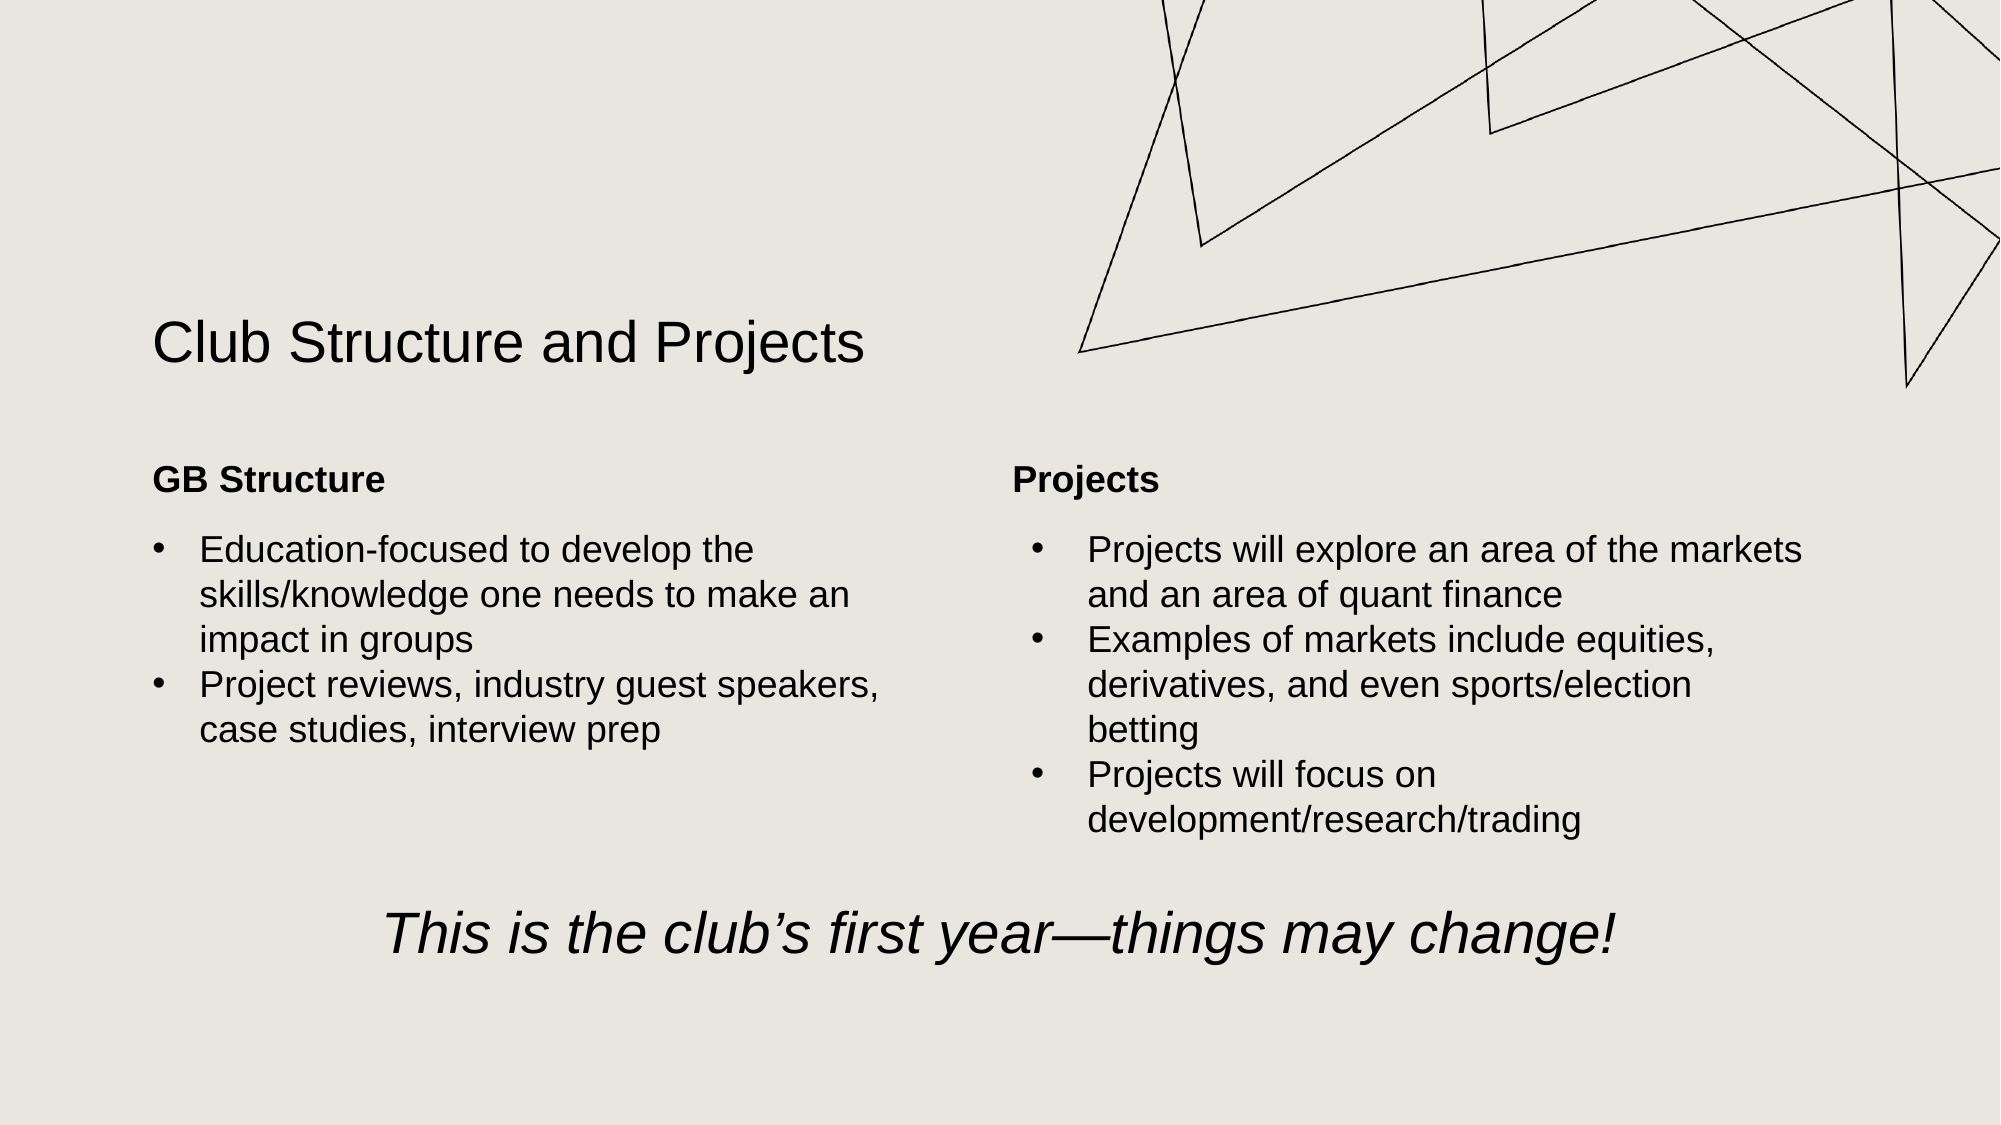

# Club Structure and Projects
GB Structure
Projects
Education-focused to develop the skills/knowledge one needs to make an impact in groups
Project reviews, industry guest speakers, case studies, interview prep

Projects will explore an area of the markets and an area of quant finance
Examples of markets include equities, derivatives, and even sports/election betting
Projects will focus on development/research/trading

This is the club’s first year—things may change!